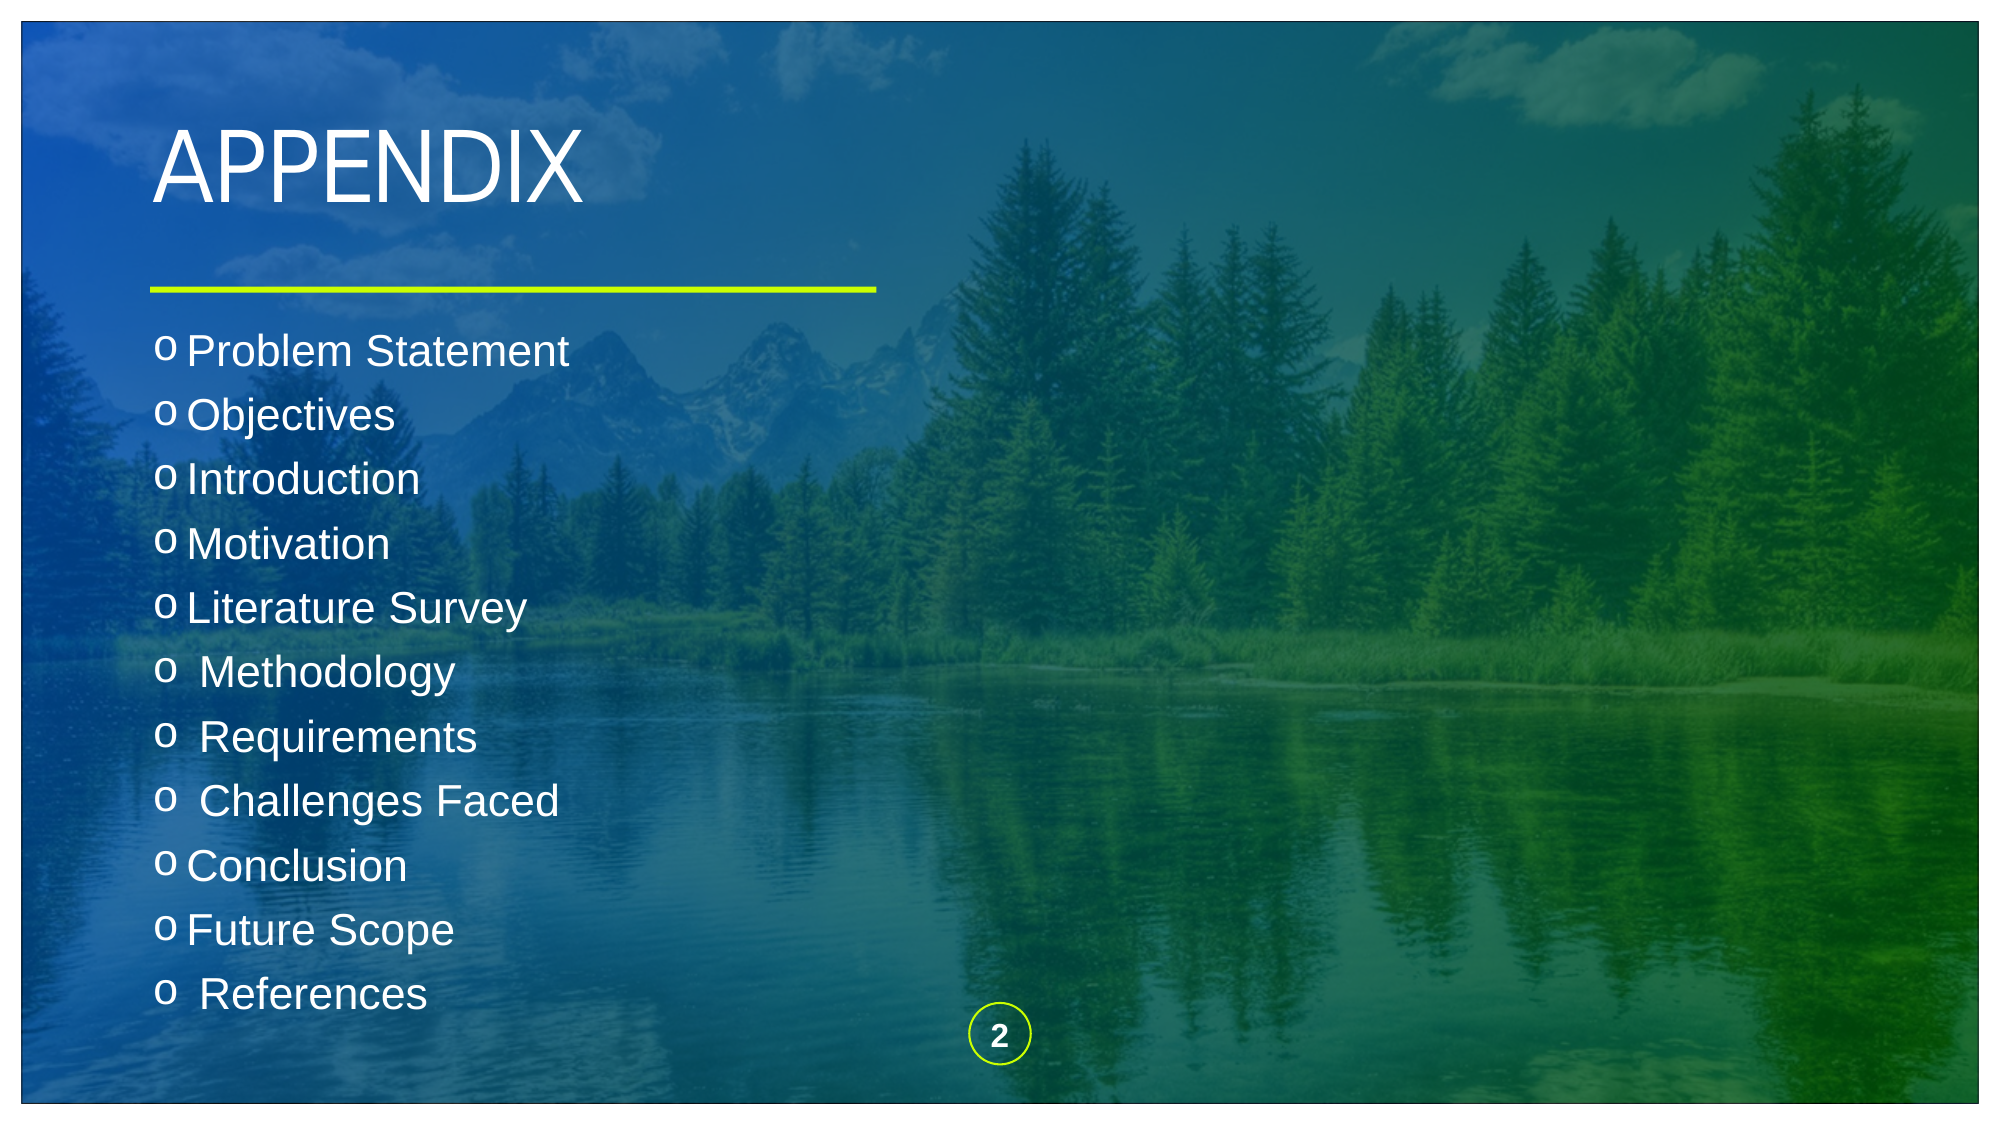

# APPENDIX
Problem Statement
Objectives
Introduction
Motivation
Literature Survey
 Methodology
 Requirements
 Challenges Faced
Conclusion
Future Scope
 References

2